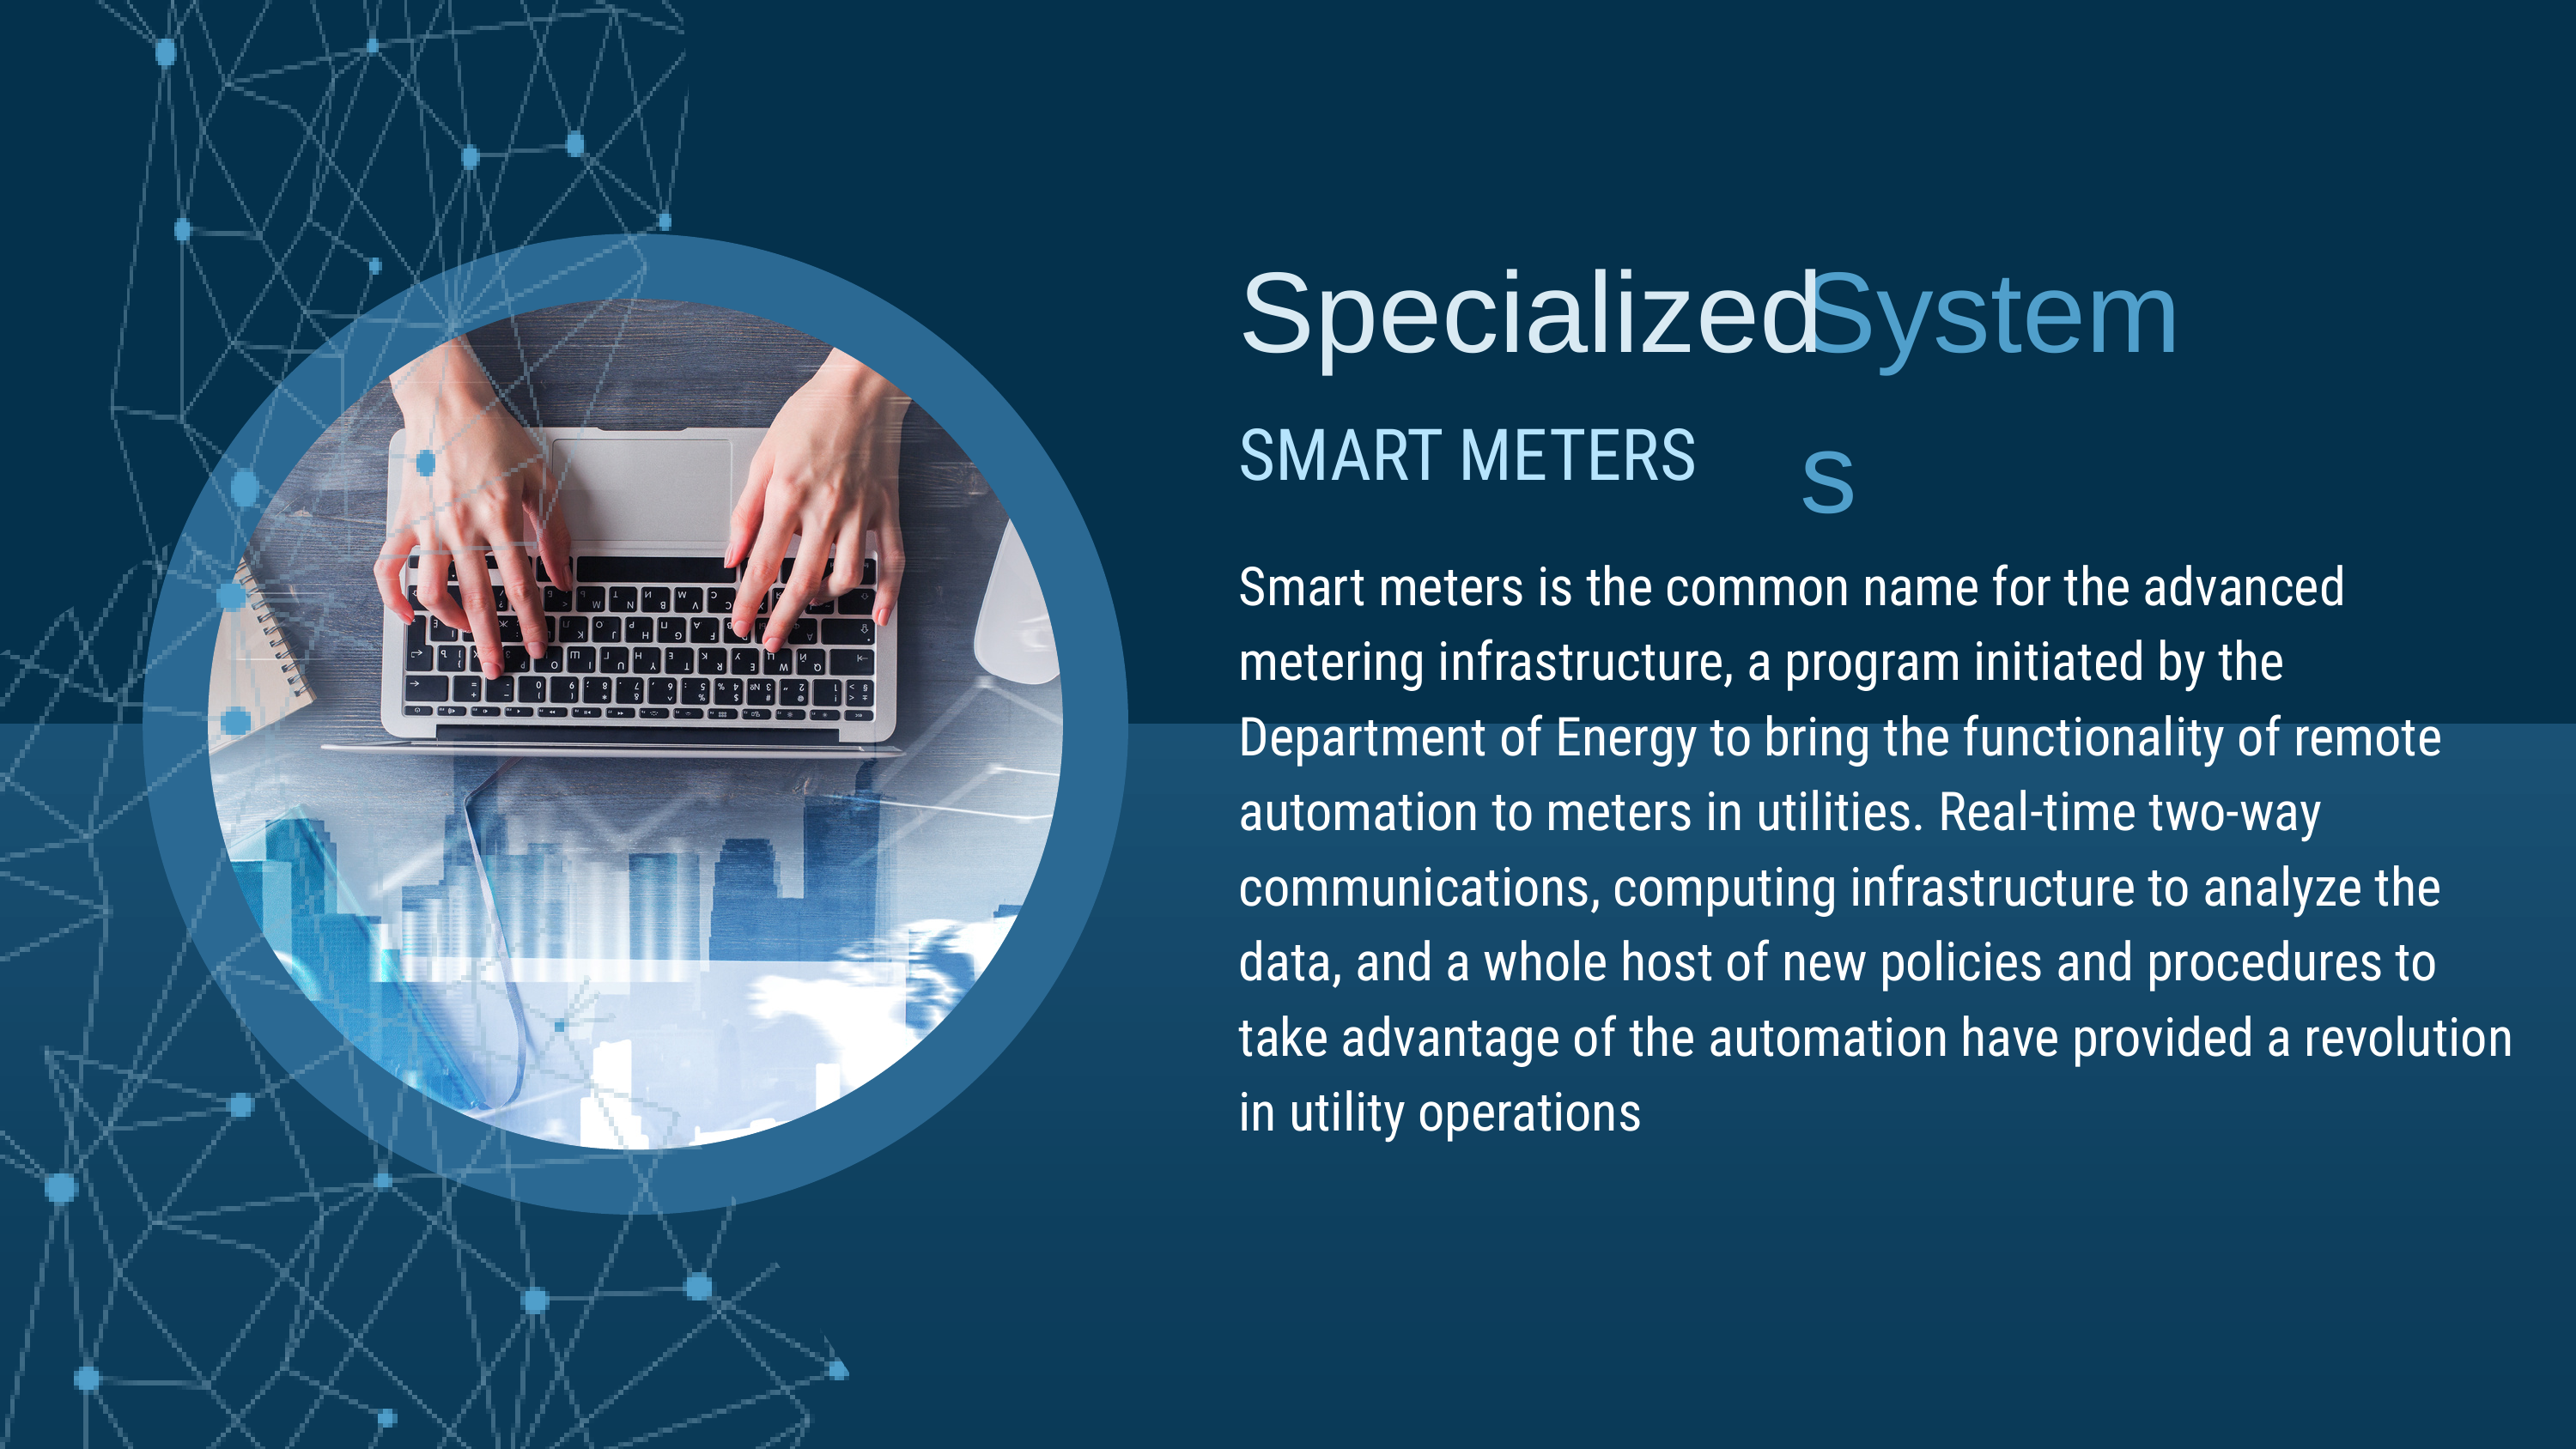

Specialized
Systems

SMART METERS
Smart meters is the common name for the advanced metering infrastructure, a program initiated by the Department of Energy to bring the functionality of remote automation to meters in utilities. Real-time two-way communications, computing infrastructure to analyze the data, and a whole host of new policies and procedures to take advantage of the automation have provided a revolution in utility operations